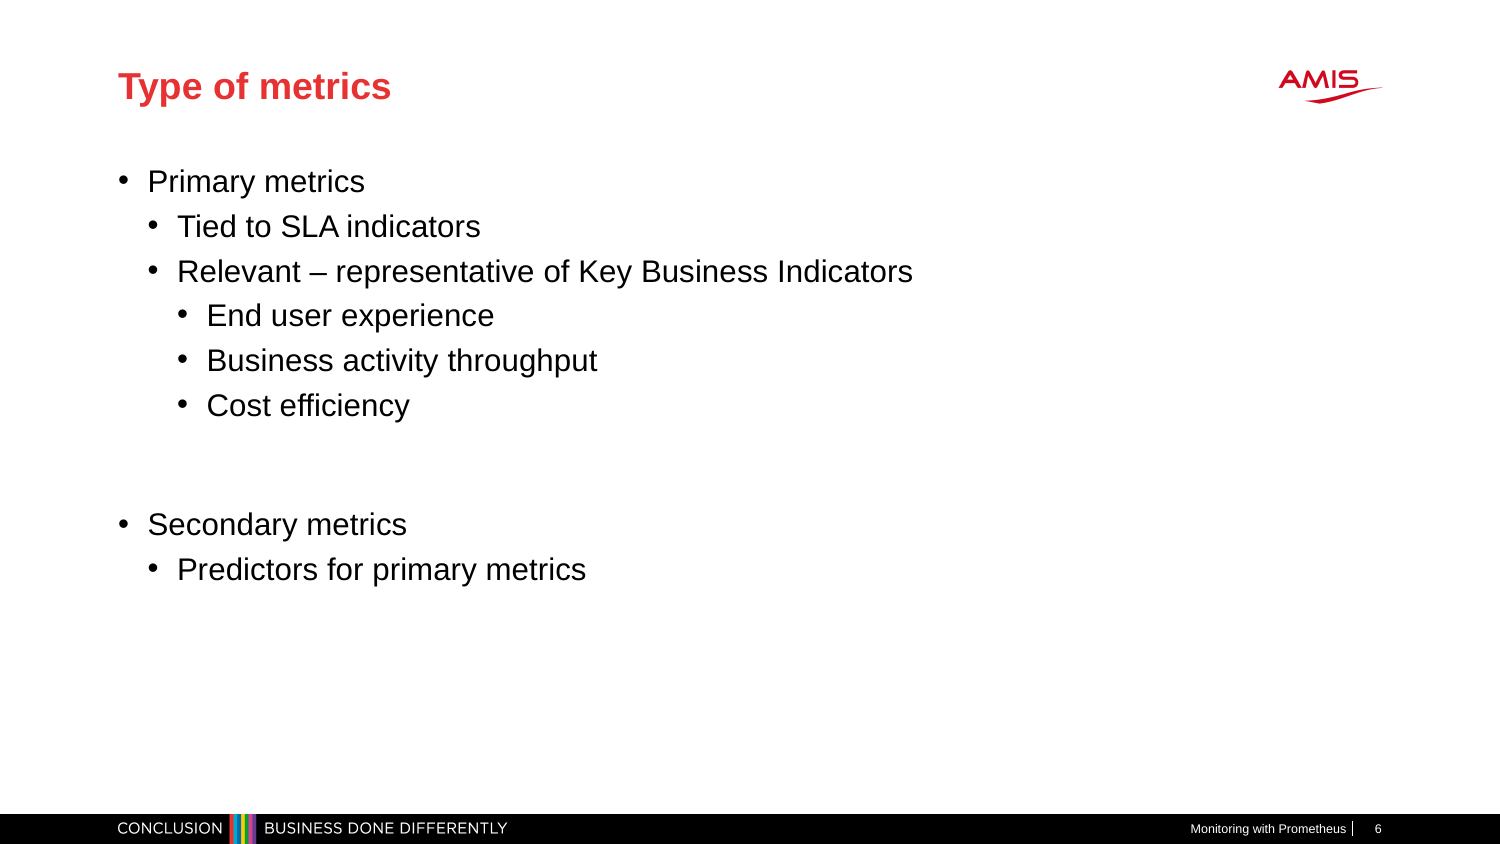

# Type of metrics
Primary metrics
Tied to SLA indicators
Relevant – representative of Key Business Indicators
End user experience
Business activity throughput
Cost efficiency

Secondary metrics
Predictors for primary metrics
Monitoring with Prometheus
6